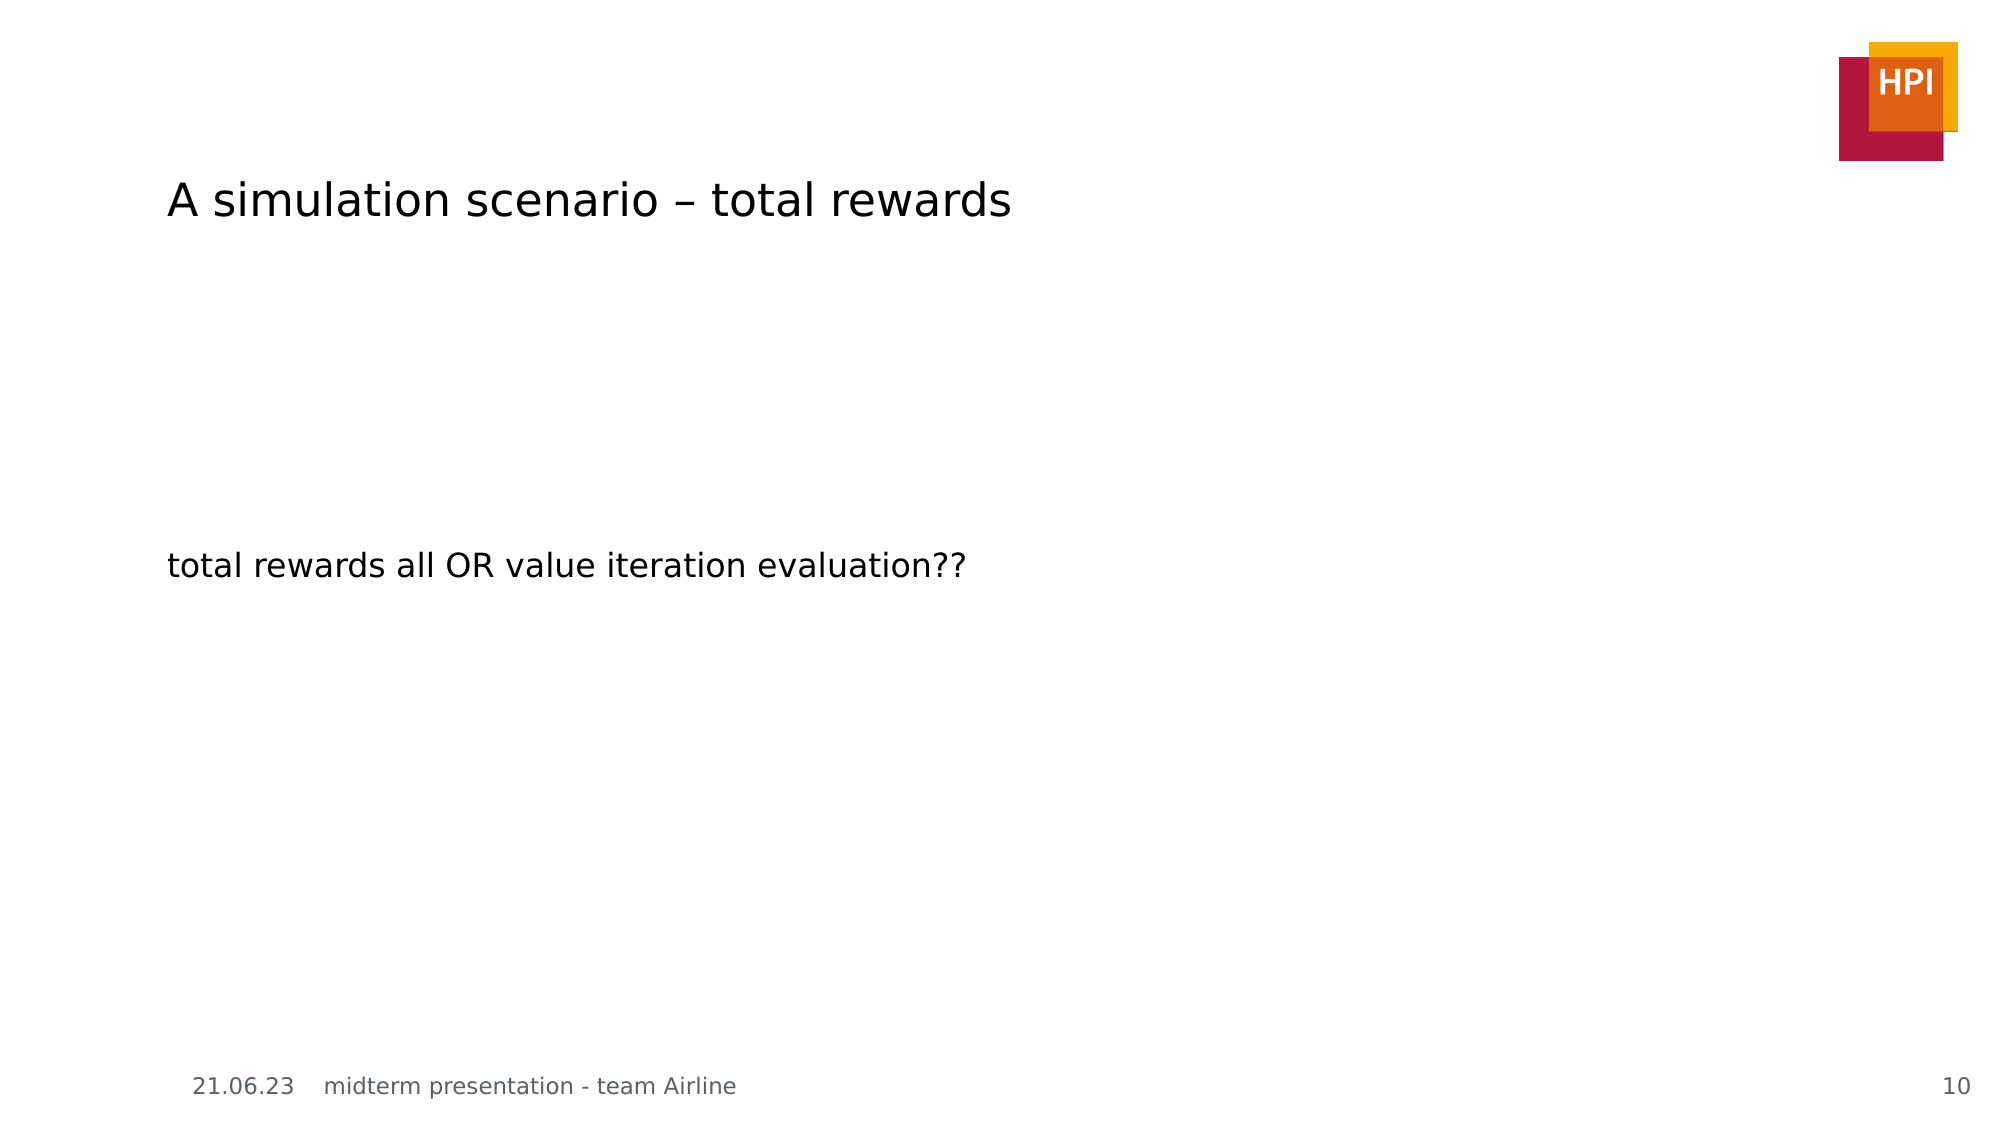

# A simulation scenario – total rewards

total rewards all OR value iteration evaluation??

10
21.06.23
midterm presentation - team Airline